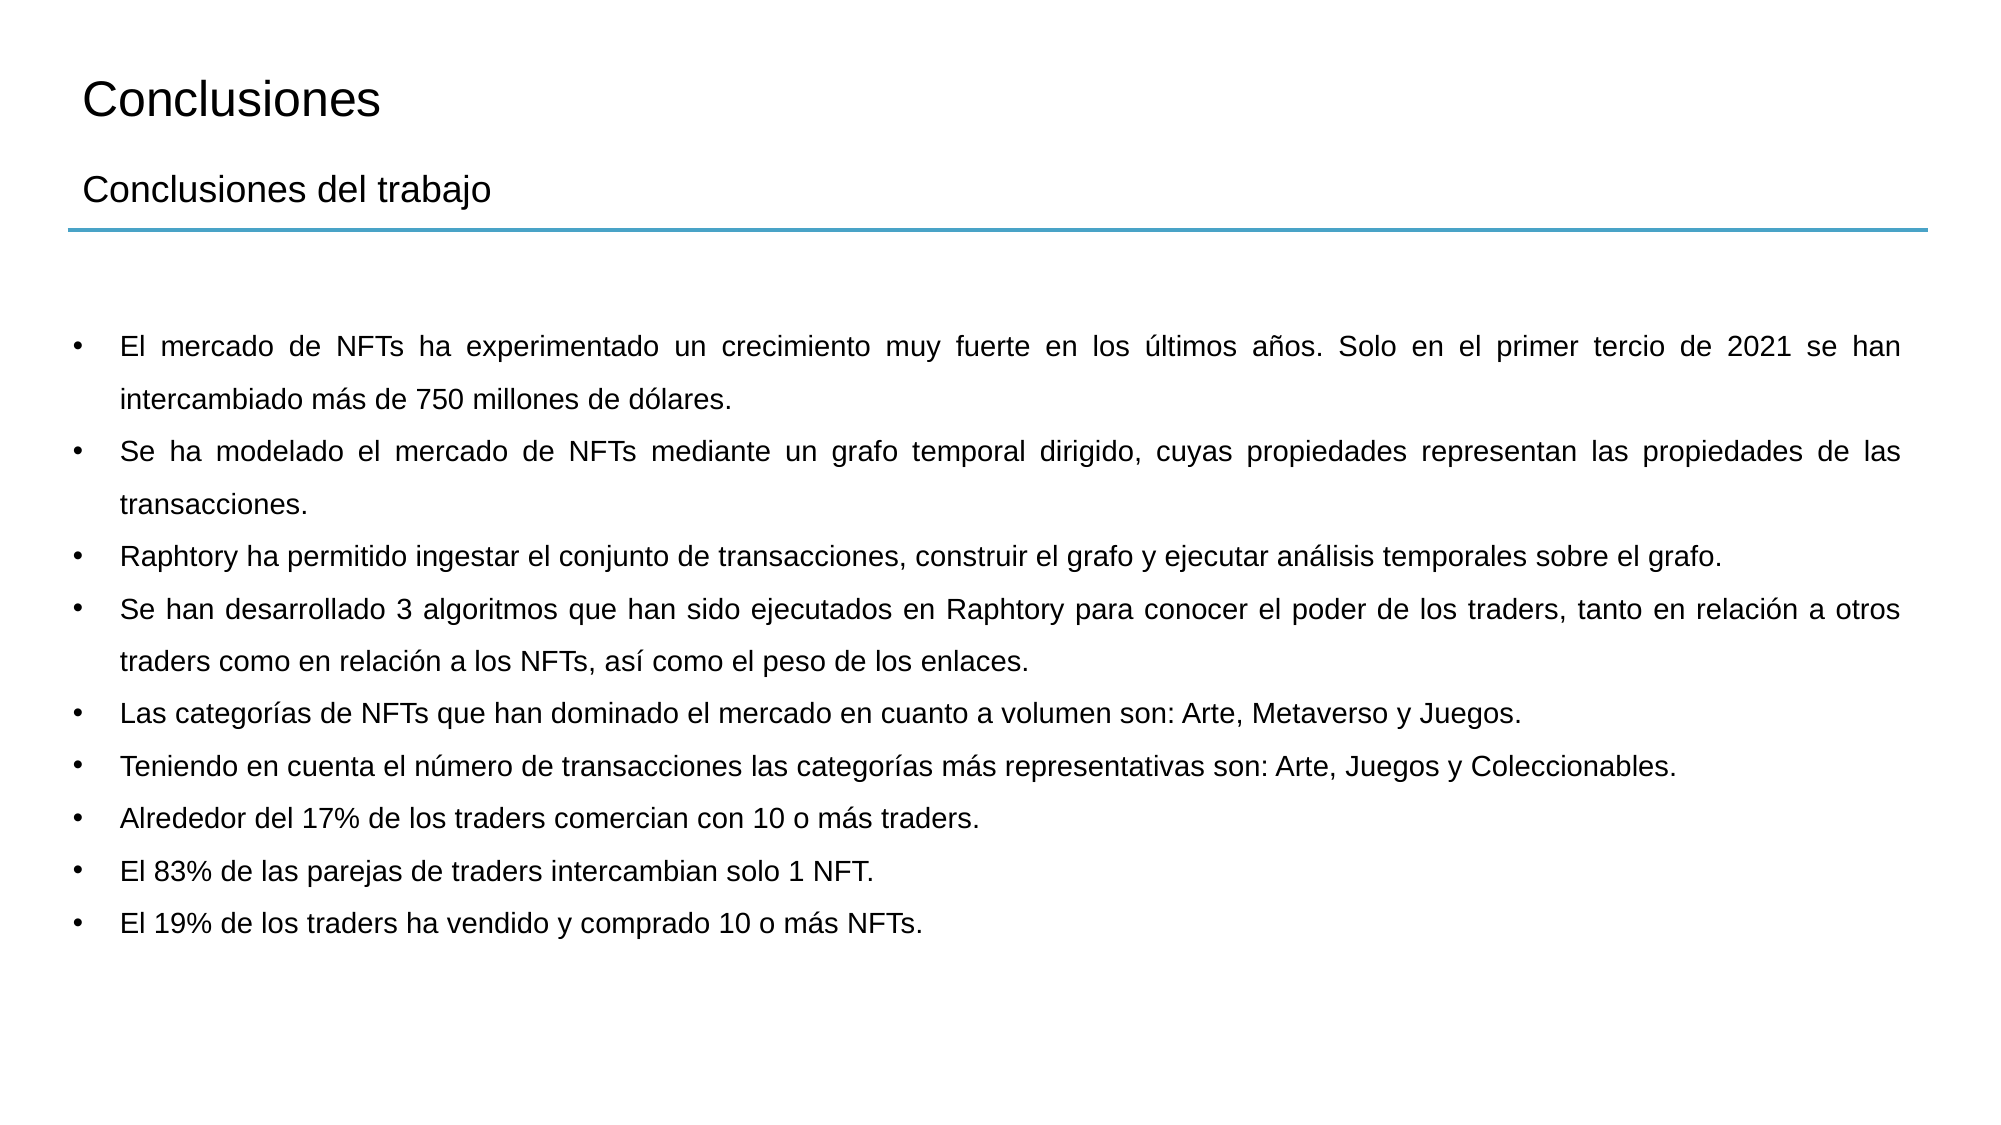

Conclusiones
Conclusiones del trabajo
El mercado de NFTs ha experimentado un crecimiento muy fuerte en los últimos años. Solo en el primer tercio de 2021 se han intercambiado más de 750 millones de dólares.
Se ha modelado el mercado de NFTs mediante un grafo temporal dirigido, cuyas propiedades representan las propiedades de las transacciones.
Raphtory ha permitido ingestar el conjunto de transacciones, construir el grafo y ejecutar análisis temporales sobre el grafo.
Se han desarrollado 3 algoritmos que han sido ejecutados en Raphtory para conocer el poder de los traders, tanto en relación a otros traders como en relación a los NFTs, así como el peso de los enlaces.
Las categorías de NFTs que han dominado el mercado en cuanto a volumen son: Arte, Metaverso y Juegos.
Teniendo en cuenta el número de transacciones las categorías más representativas son: Arte, Juegos y Coleccionables.
Alrededor del 17% de los traders comercian con 10 o más traders.
El 83% de las parejas de traders intercambian solo 1 NFT.
El 19% de los traders ha vendido y comprado 10 o más NFTs.